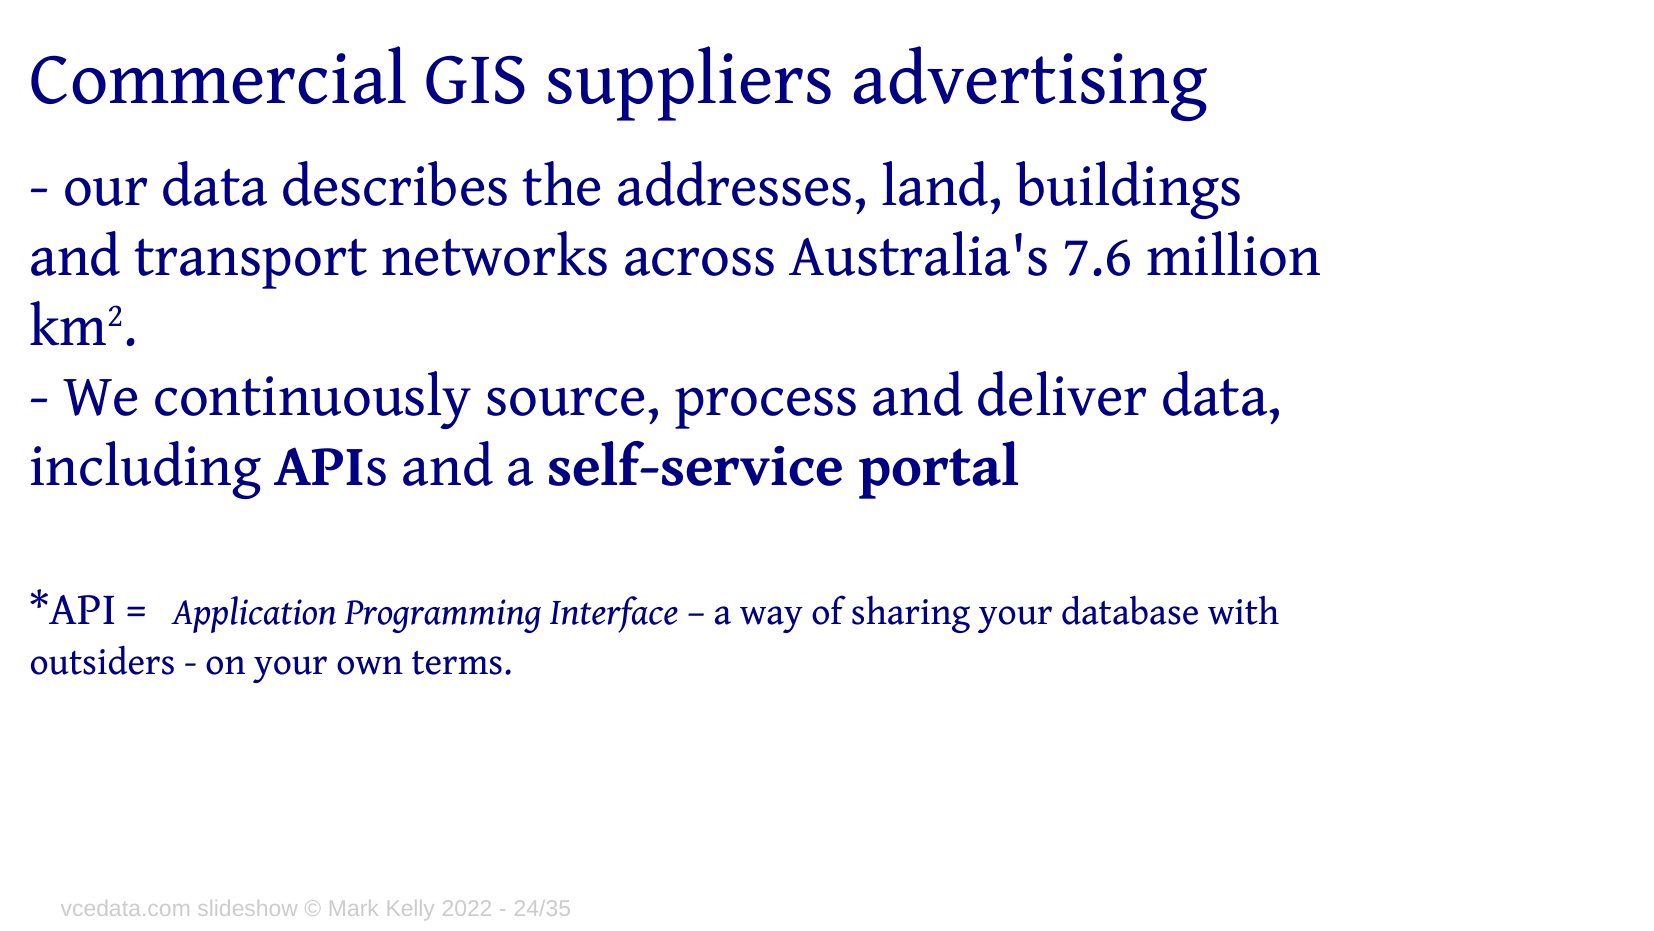

# Commercial GIS suppliers advertising
- our data describes the addresses, land, buildings and transport networks across Australia's 7.6 million km2.
- We continuously source, process and deliver data, including APIs and a self-service portal

*API =  Application Programming Interface – a way of sharing your database with outsiders - on your own terms.
vcedata.com slideshow © Mark Kelly 2022 - 24/35